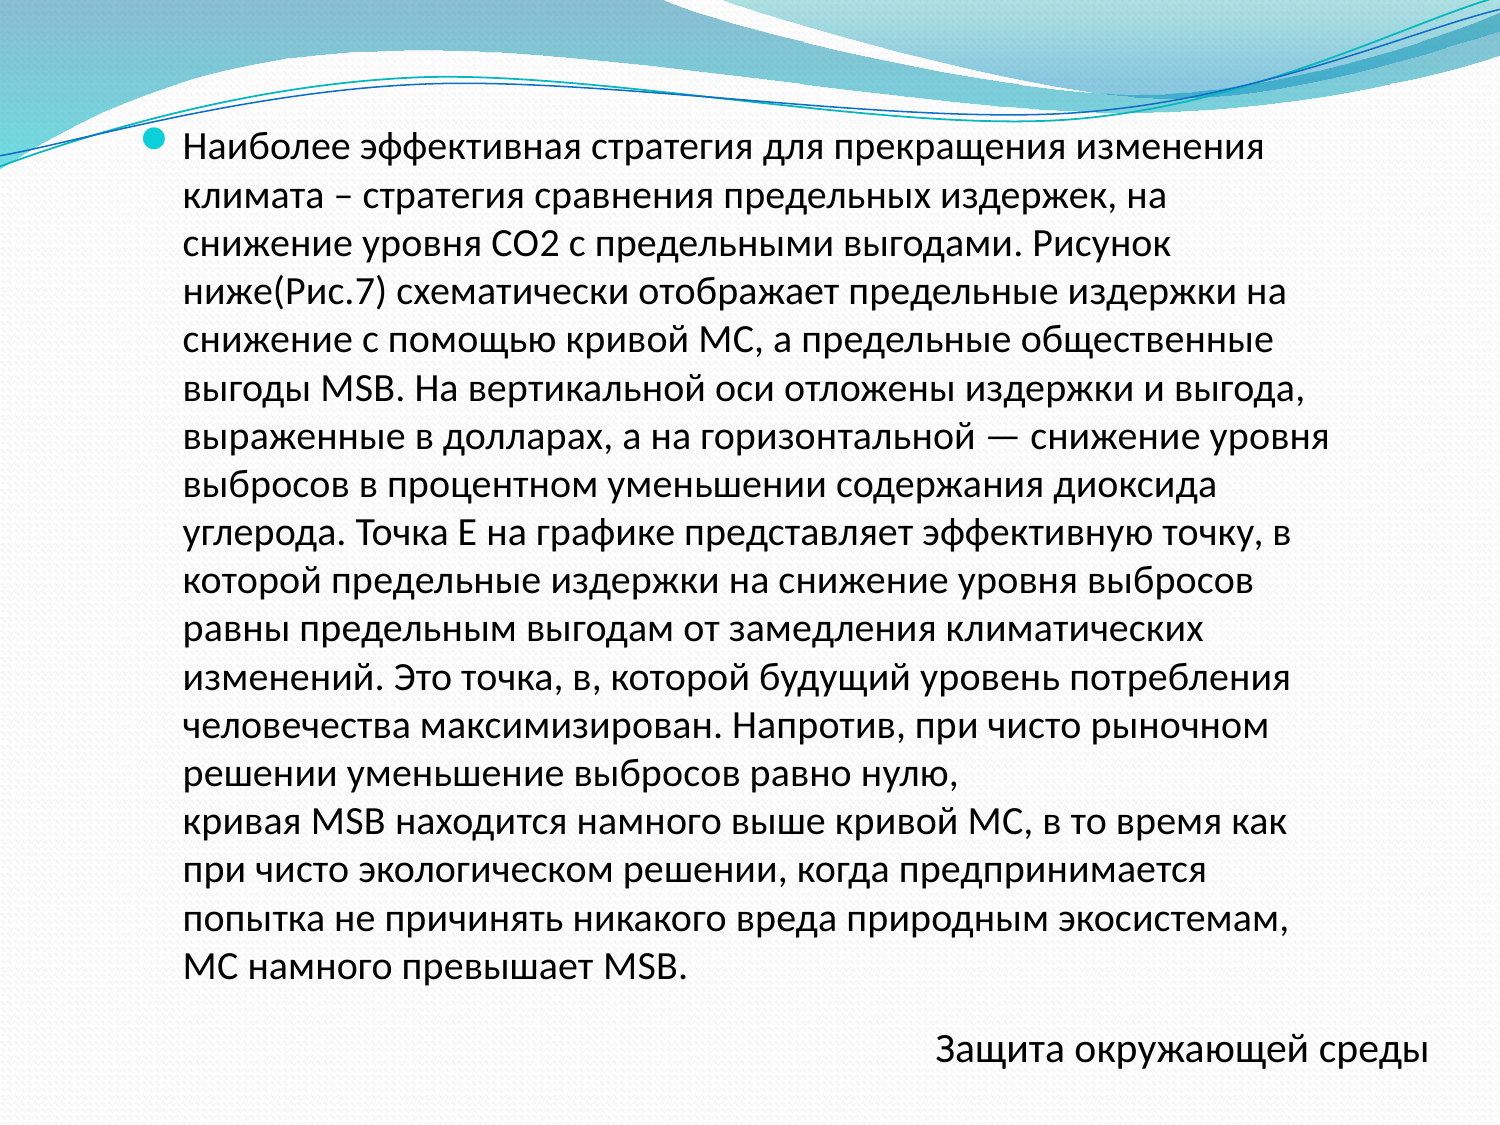

Наиболее эффективная стратегия для прекращения изменения климата – стратегия сравнения предельных издержек, на снижение уровня СО2 с предельными выгодами. Рисунок ниже(Рис.7) схематически отображает предельные издержки на снижение с помощью кривой МС, а предельные общественные выгоды МSB. На вертикальной оси отложены издержки и выгода, выраженные в долларах, а на горизонтальной — снижение уровня выбросов в процентном уменьшении содержания диоксида углерода. Точка Е на графике представляет эффективную точку, в которой предельные издержки на снижение уровня выбросов равны предельным выгодам от замедления климатических изменений. Это точка, в, которой будущий уровень потребления человечества максимизирован. Напротив, при чисто рыночном решении уменьшение выбросов равно нулю, кривая MSB находится намного выше кривой МС, в то время как при чисто экологическом решении, когда предпринимается попытка не причинять никакого вреда природным экосистемам, МС намного превышает MSB.
Защита окружающей среды